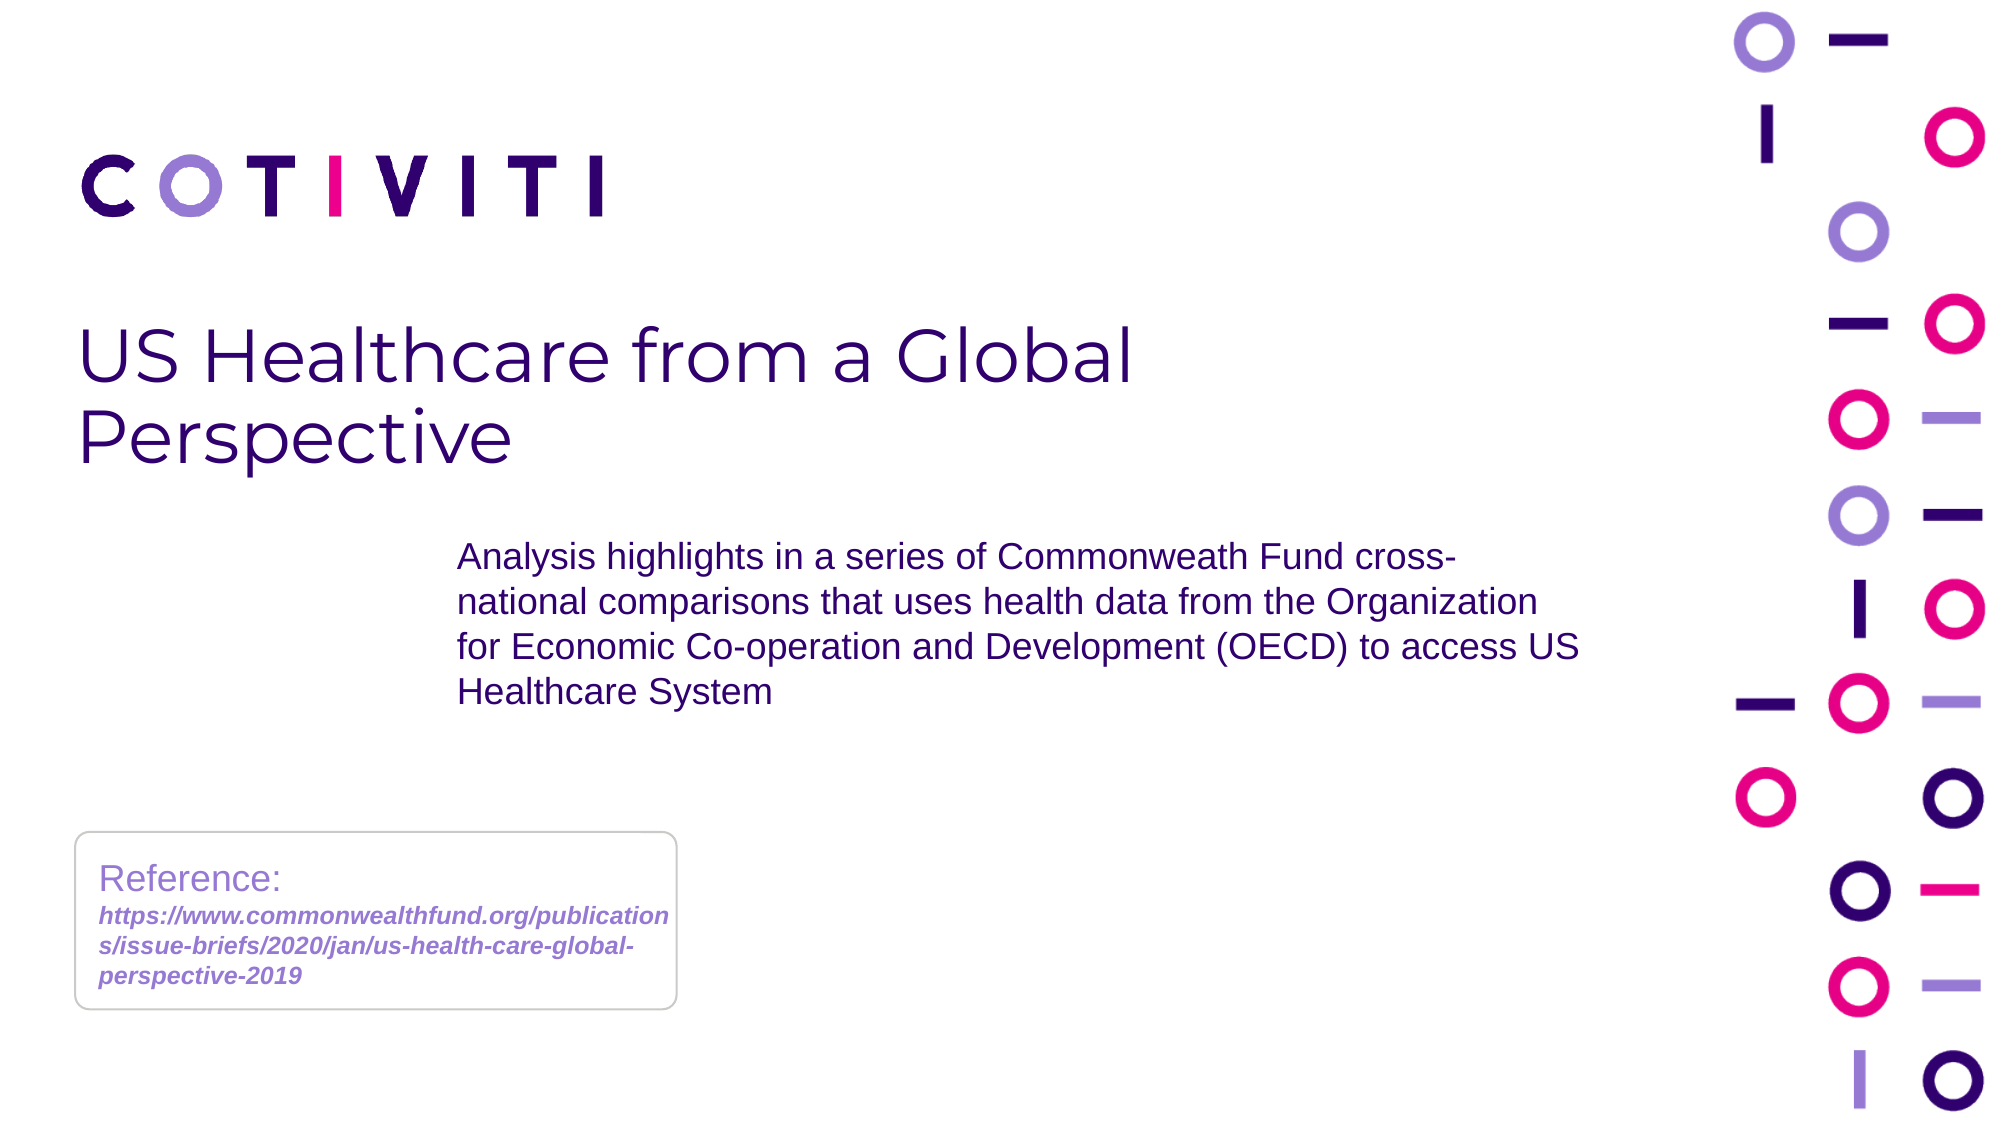

# US Healthcare from a Global Perspective
Analysis highlights in a series of Commonweath Fund cross-national comparisons that uses health data from the Organization for Economic Co-operation and Development (OECD) to access US Healthcare System
Reference: https://www.commonwealthfund.org/publications/issue-briefs/2020/jan/us-health-care-global-perspective-2019